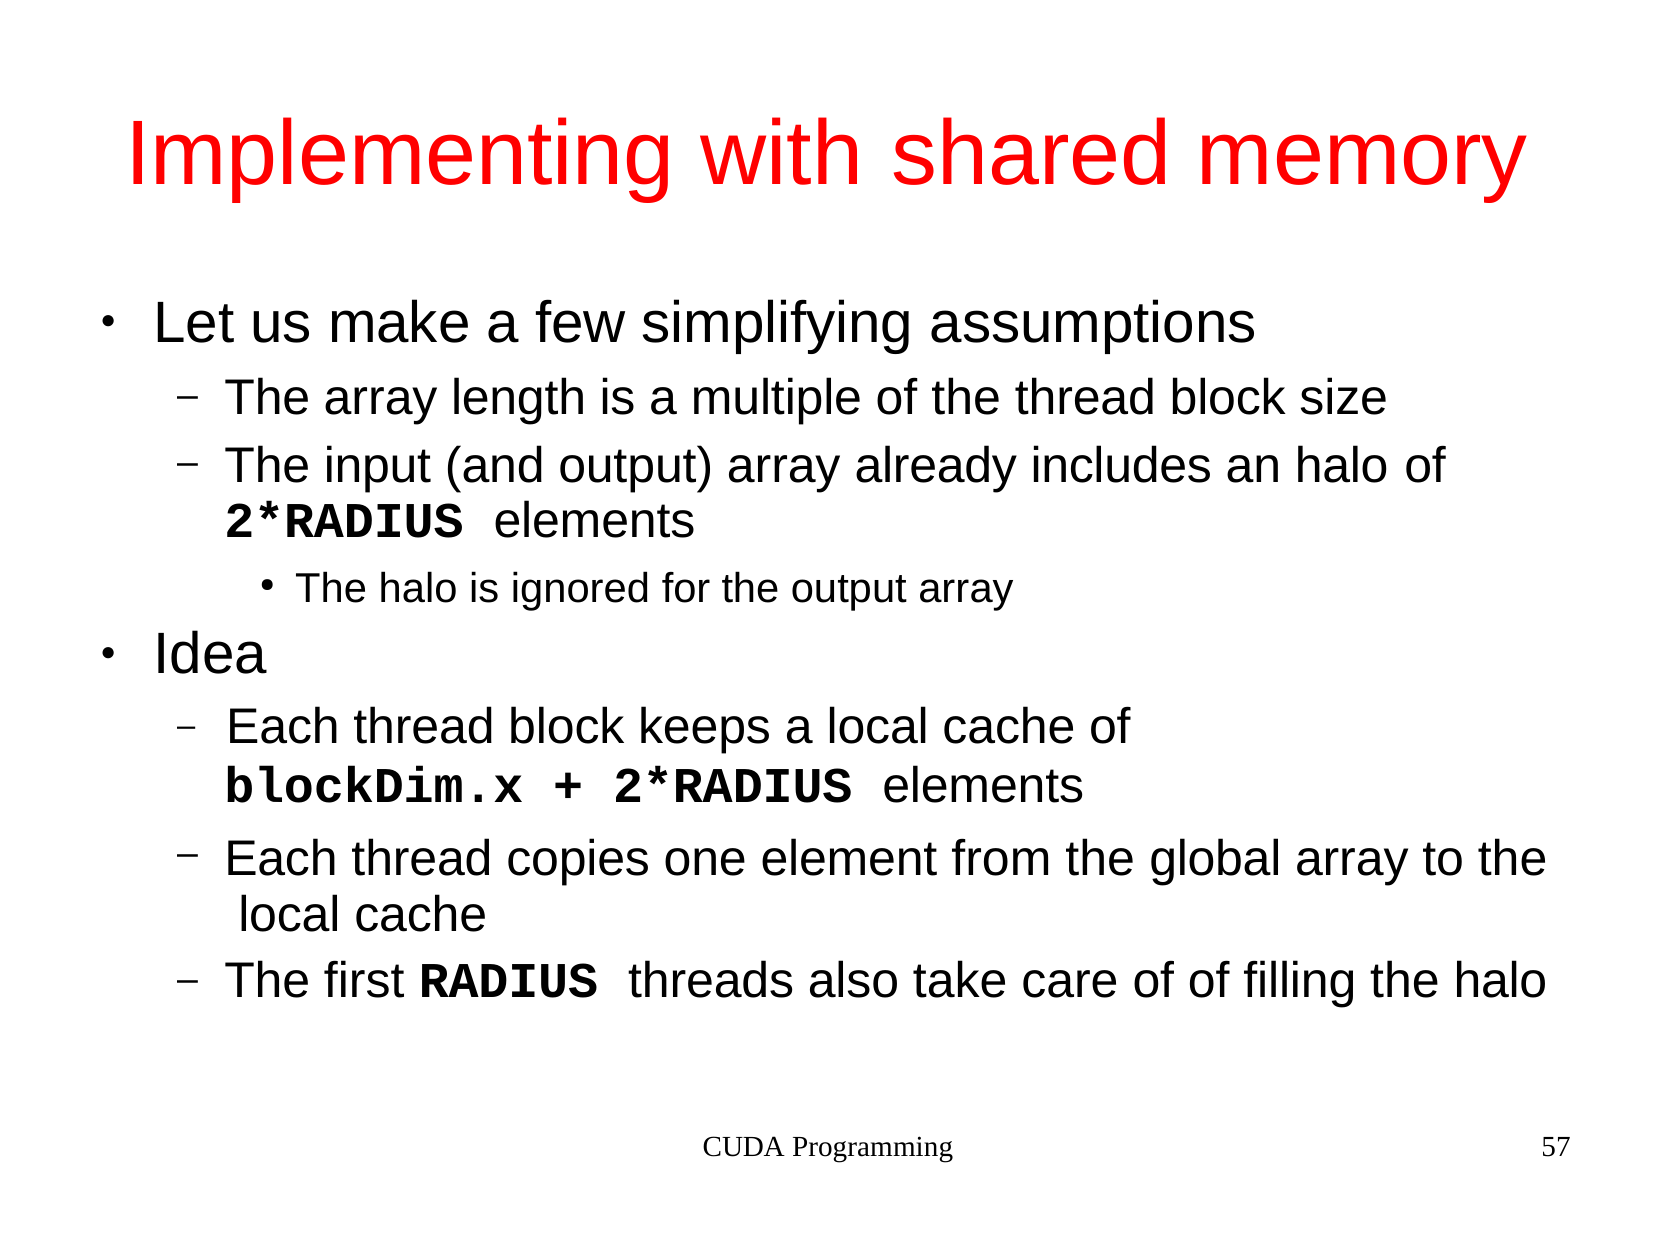

# Implementing with	shared memory
Let us make a few simplifying assumptions
●
–
–
The array length is a multiple of the thread block size  The input (and output) array already includes an halo of
2*RADIUS elements
The halo is ignored for the output array
Idea
●
–	Each thread block keeps a local cache of
blockDim.x + 2*RADIUS elements
Each thread copies one element from the global array to the  local cache
The first RADIUS threads also take care of of filling the halo
–
–
CUDA Programming
57